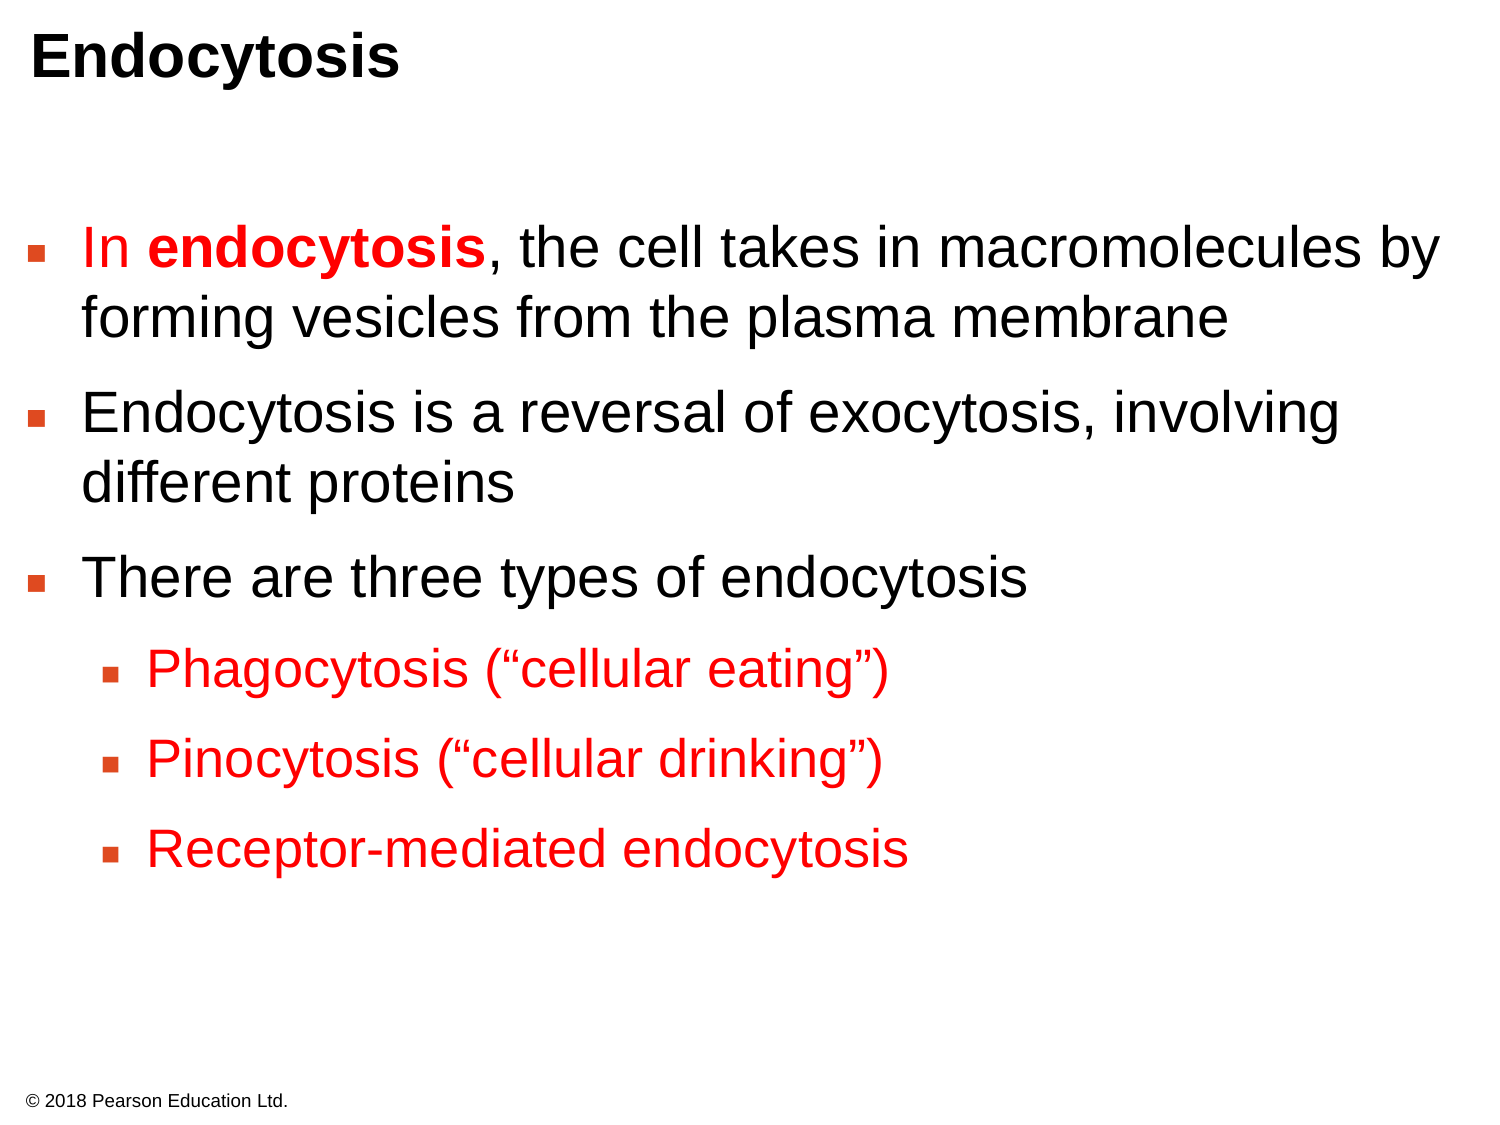

# Endocytosis
In endocytosis, the cell takes in macromolecules by forming vesicles from the plasma membrane
Endocytosis is a reversal of exocytosis, involving different proteins
There are three types of endocytosis
Phagocytosis (“cellular eating”)
Pinocytosis (“cellular drinking”)
Receptor-mediated endocytosis
© 2018 Pearson Education Ltd.